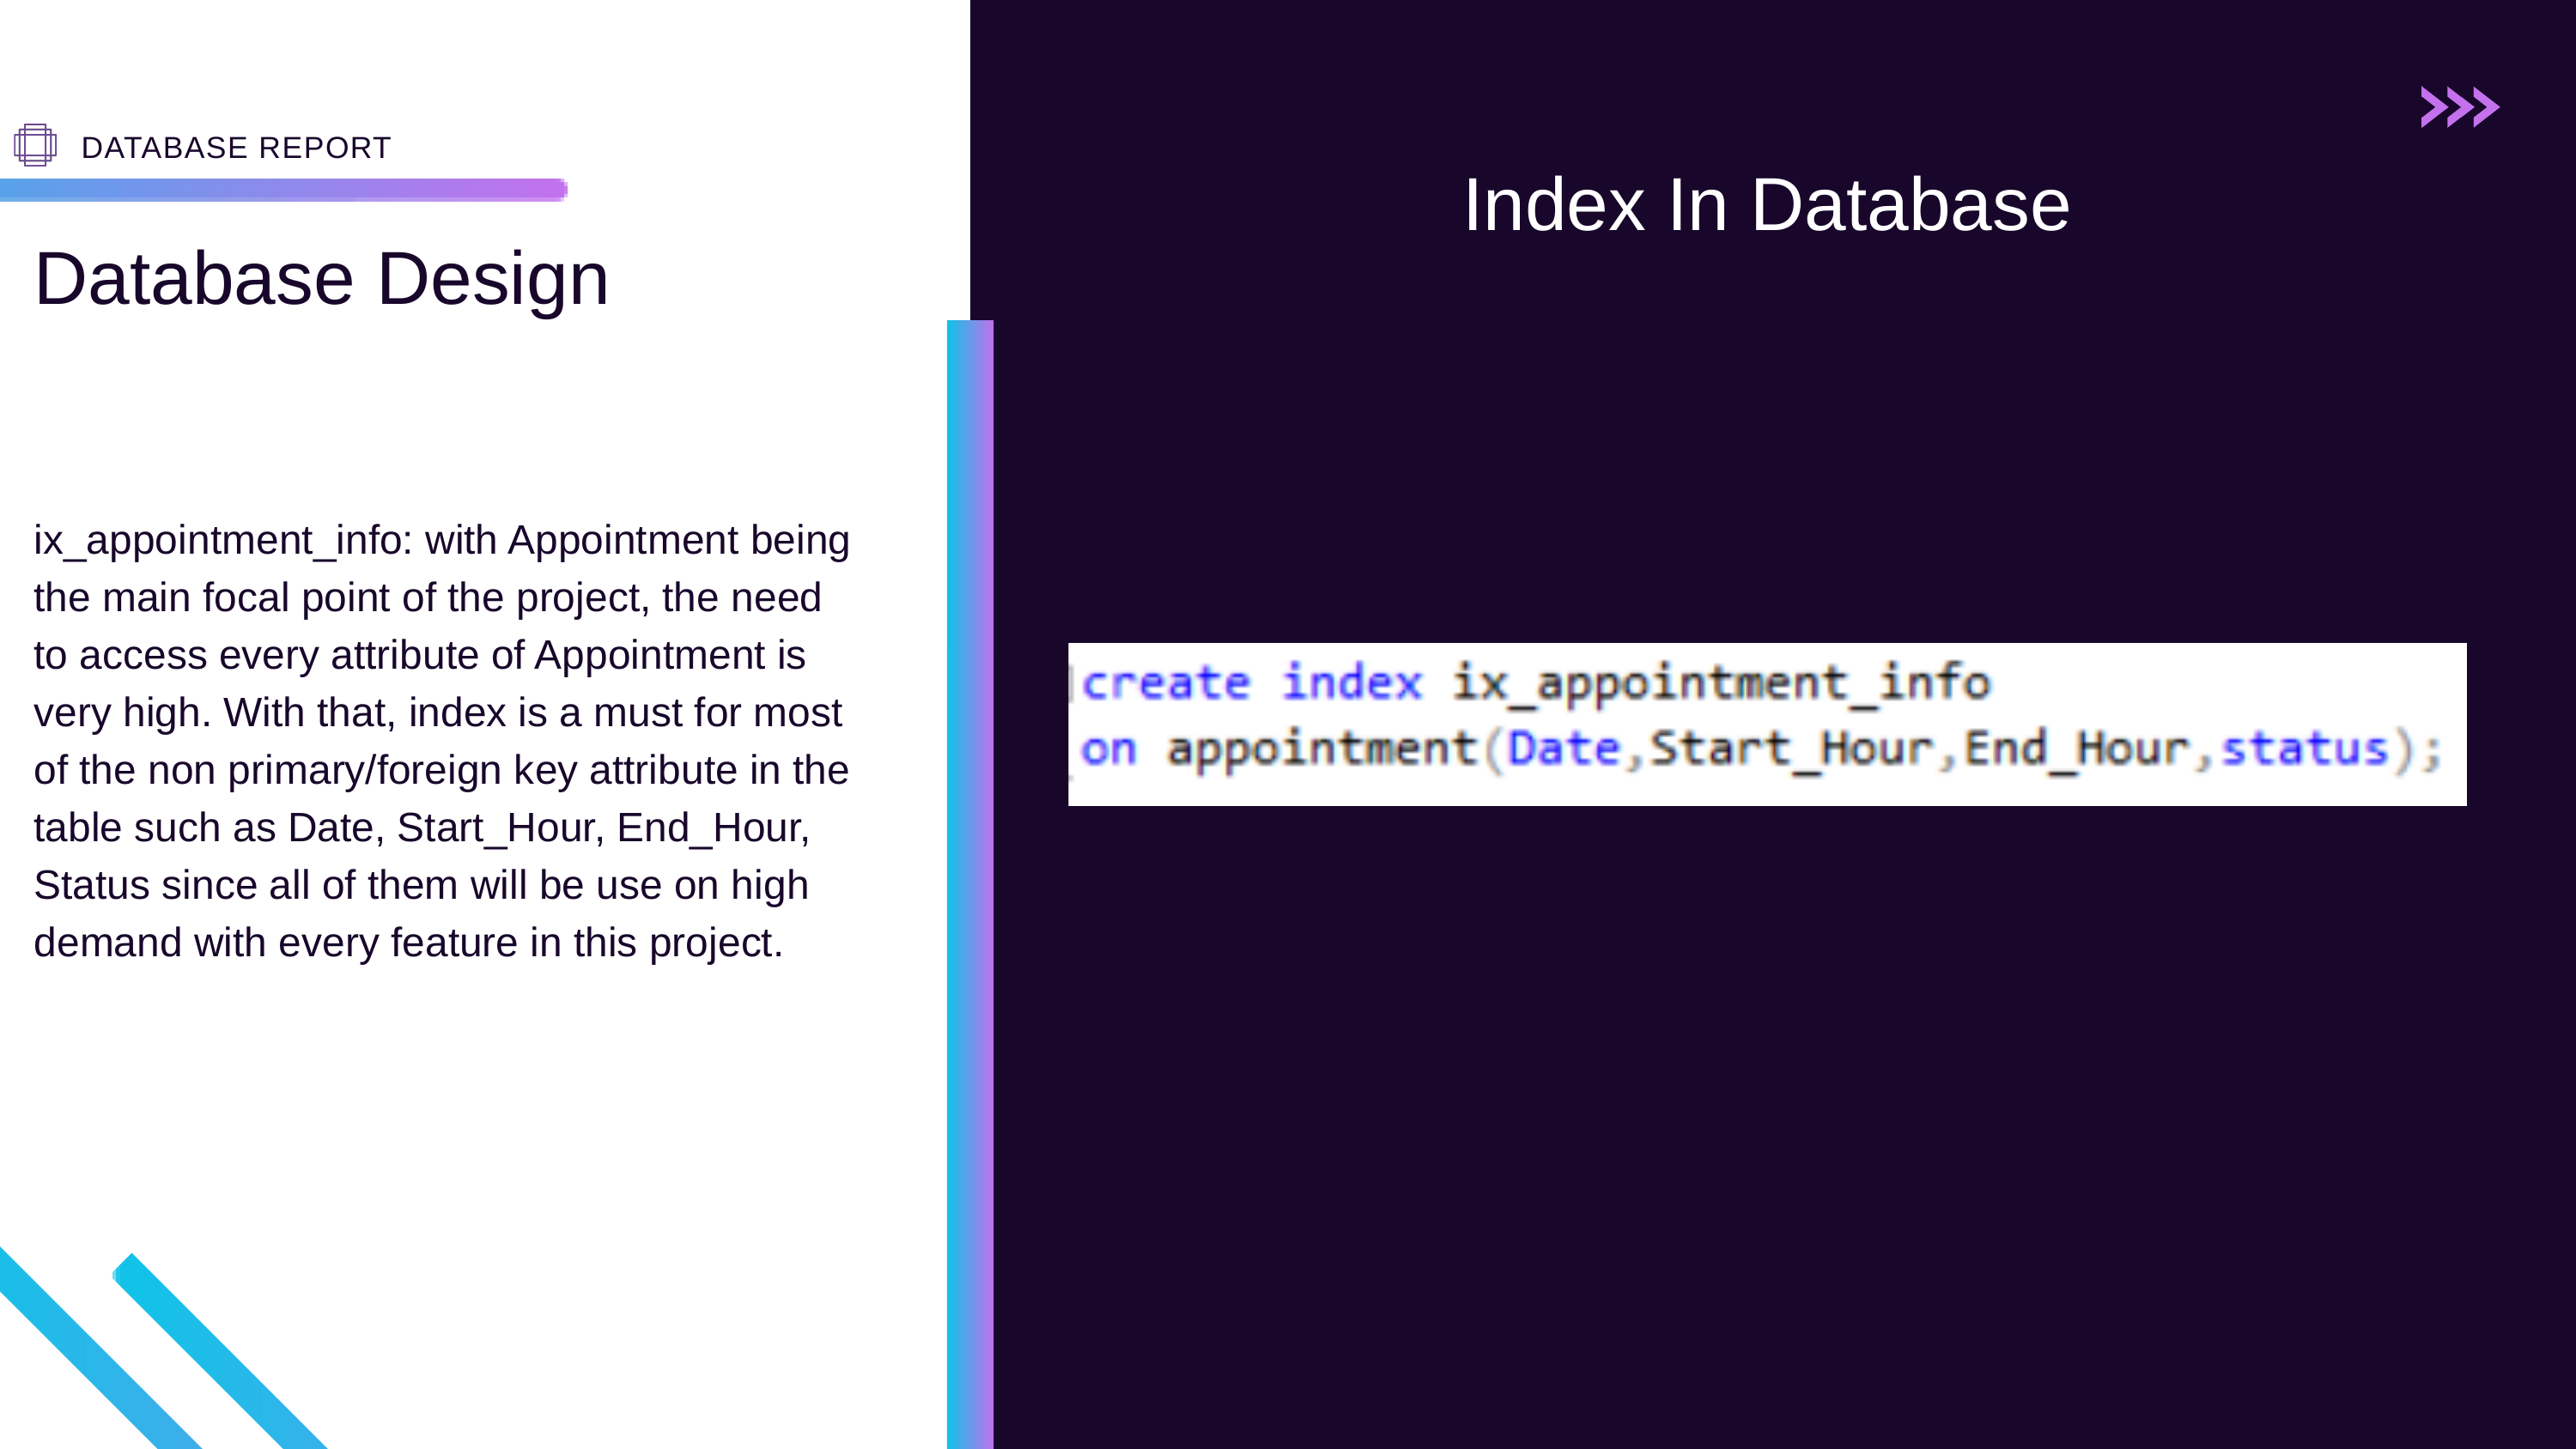

DATABASE REPORT
Index In Database

Database Design
ix_appointment_info: with Appointment being the main focal point of the project, the need to access every attribute of Appointment is very high. With that, index is a must for most of the non primary/foreign key attribute in the table such as Date, Start_Hour, End_Hour, Status since all of them will be use on high demand with every feature in this project.